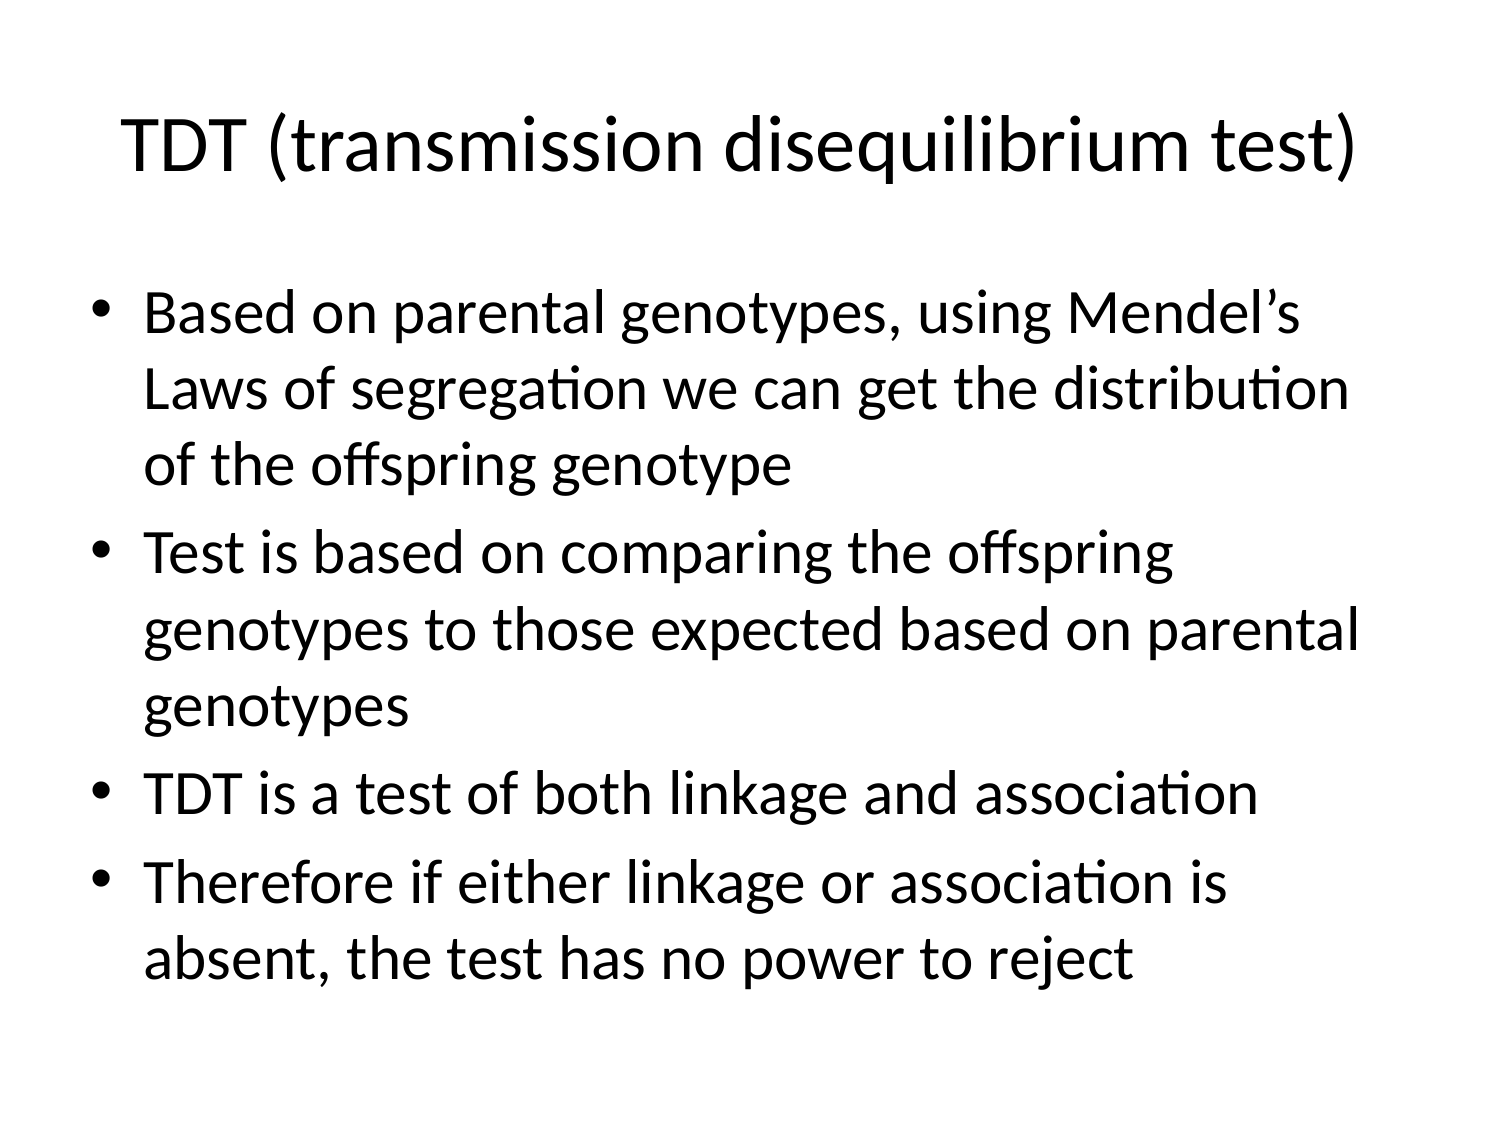

# TDT (transmission disequilibrium test)
Based on parental genotypes, using Mendel’s Laws of segregation we can get the distribution of the offspring genotype
Test is based on comparing the offspring genotypes to those expected based on parental genotypes
TDT is a test of both linkage and association
Therefore if either linkage or association is absent, the test has no power to reject